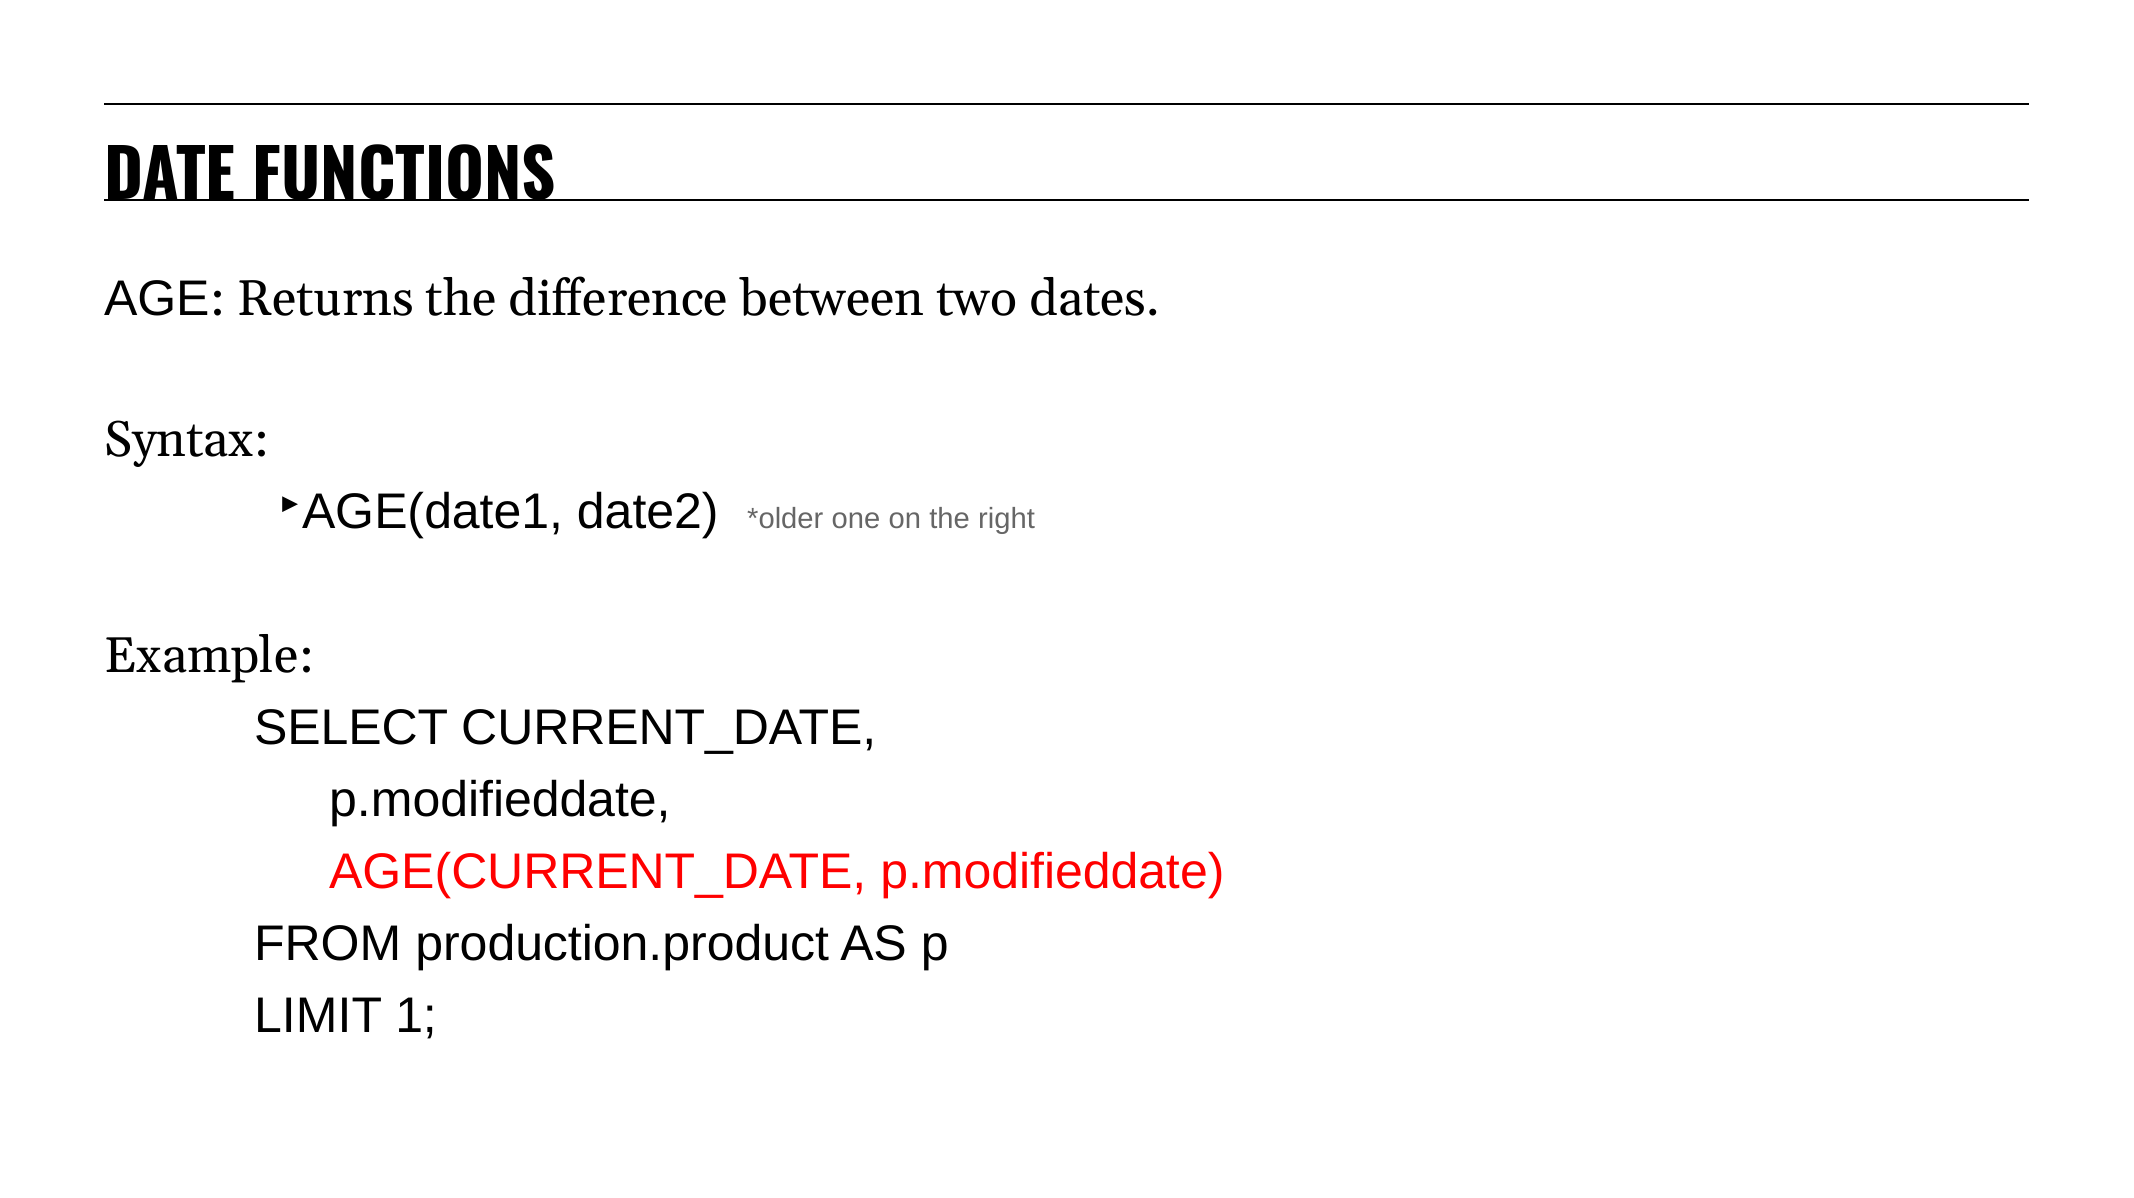

DATE FUNCTIONS
AGE: Returns the difference between two dates.

Syntax:
AGE(date1, date2)  *older one on the right

Example:
SELECT CURRENT_DATE,
p.modifieddate,
AGE(CURRENT_DATE, p.modifieddate)
FROM production.product AS p
LIMIT 1;